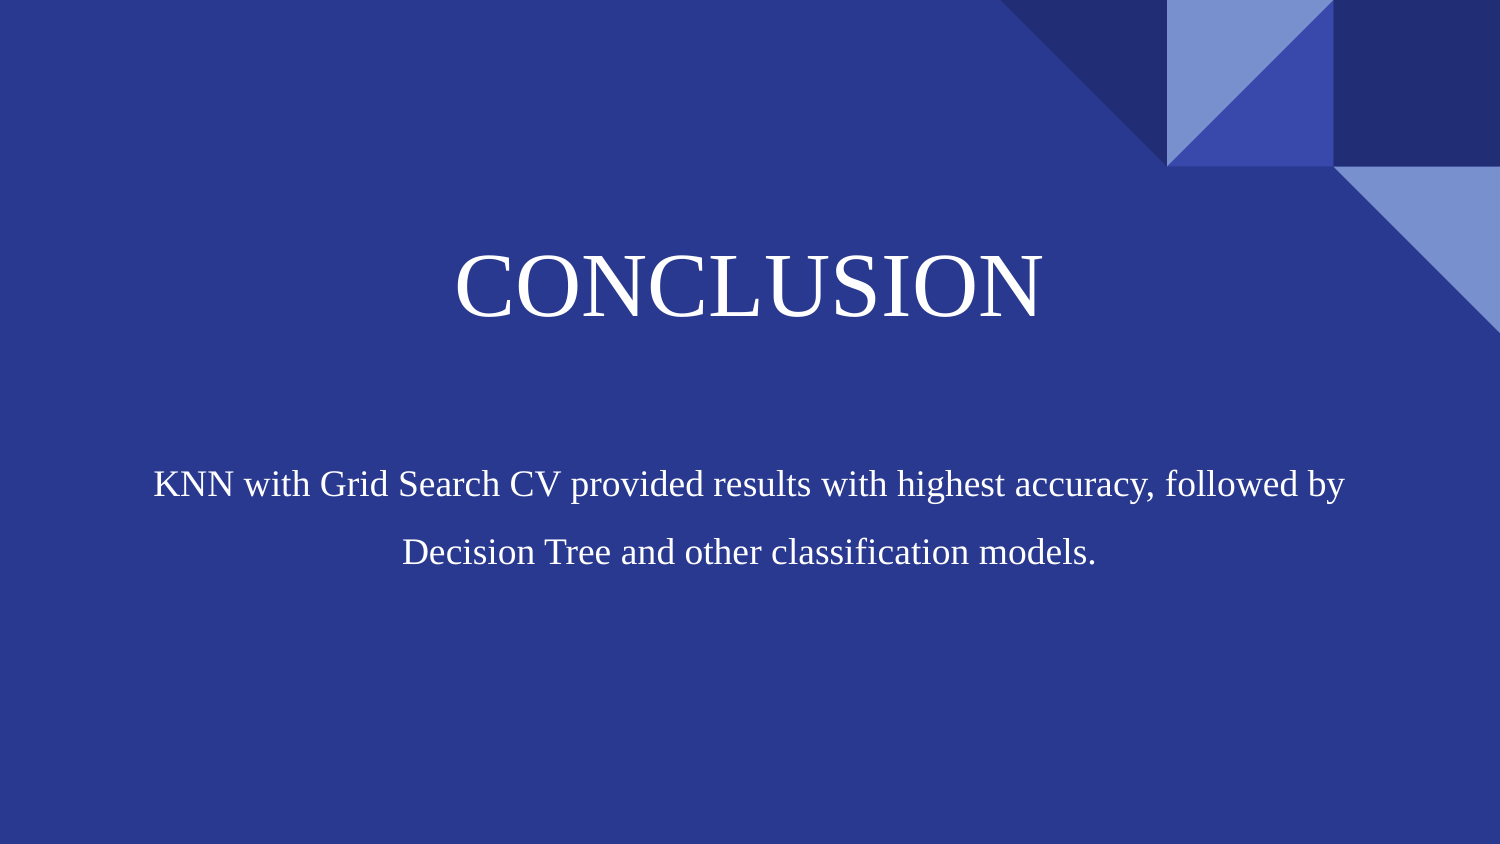

# CONCLUSION
KNN with Grid Search CV provided results with highest accuracy, followed by Decision Tree and other classification models.